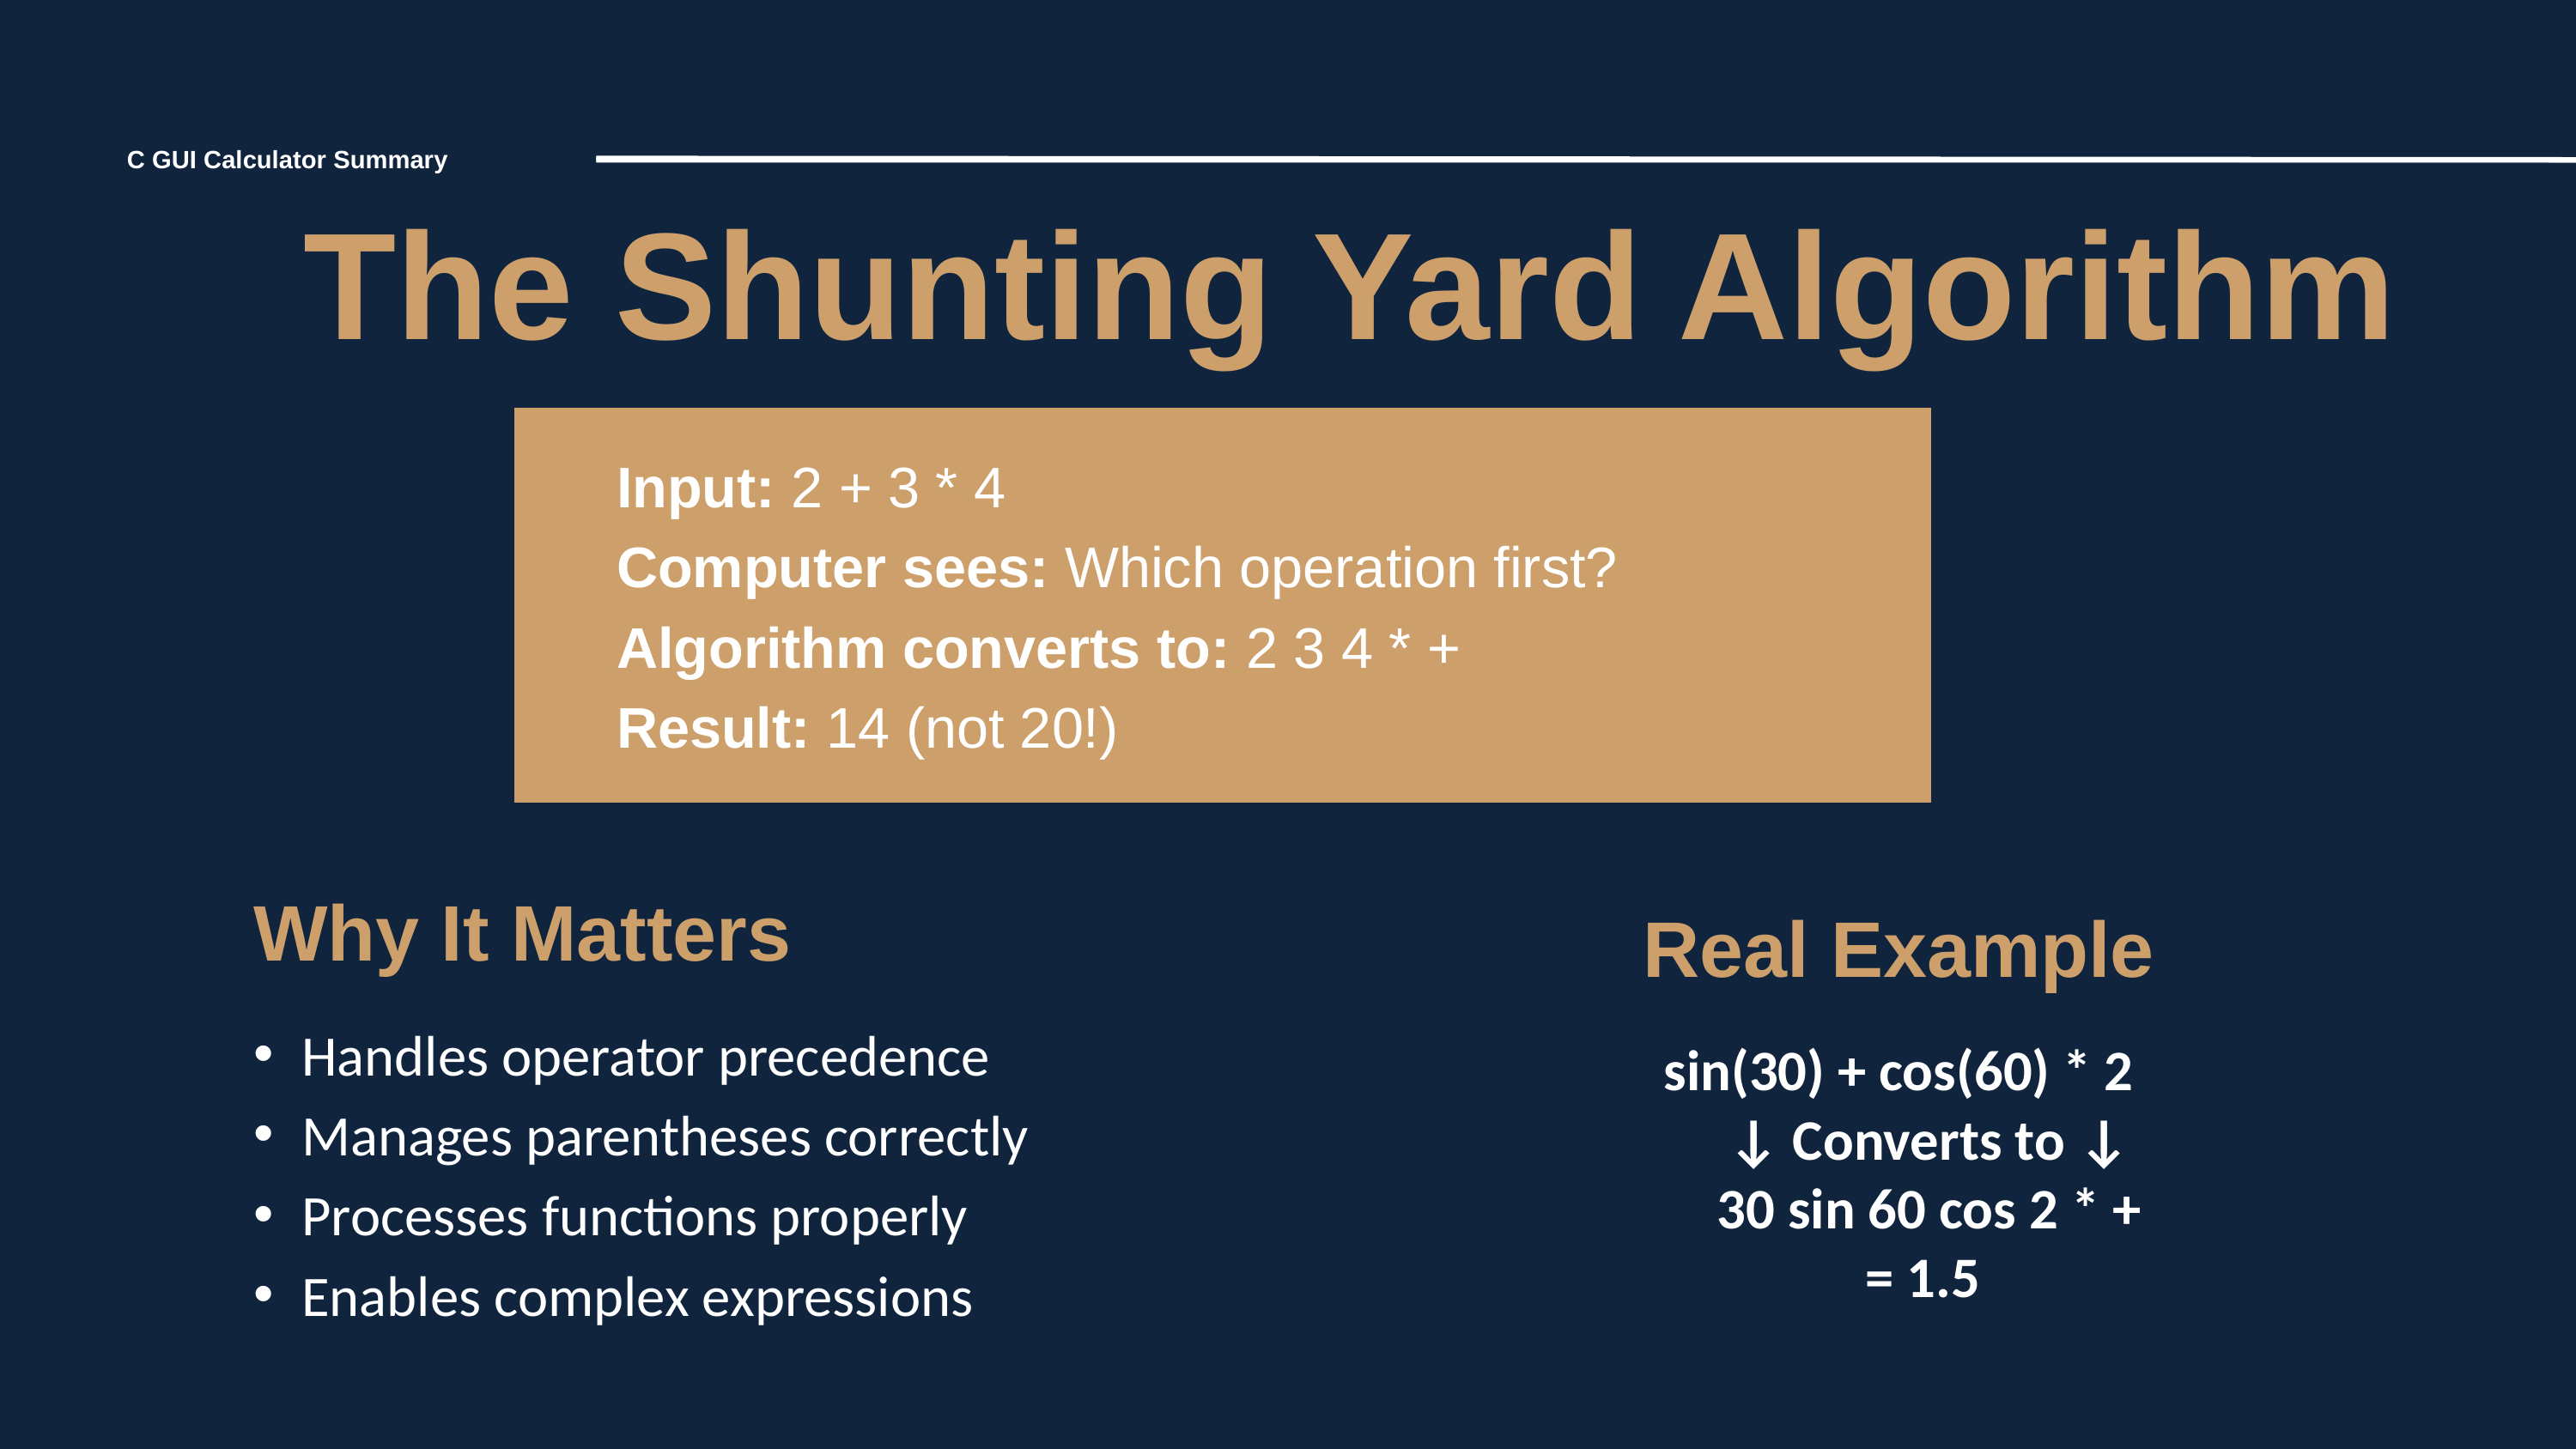

C GUI Calculator Summary
The Shunting Yard Algorithm

Input: 2 + 3 * 4
Computer sees: Which operation first?
Algorithm converts to: 2 3 4 * +
Result: 14 (not 20!)
# Why It Matters
Real Example
Handles operator precedence
Manages parentheses correctly
Processes functions properly
Enables complex expressions
sin(30) + cos(60) * 2
 ↓ Converts to ↓
 30 sin 60 cos 2 * +
 = 1.5